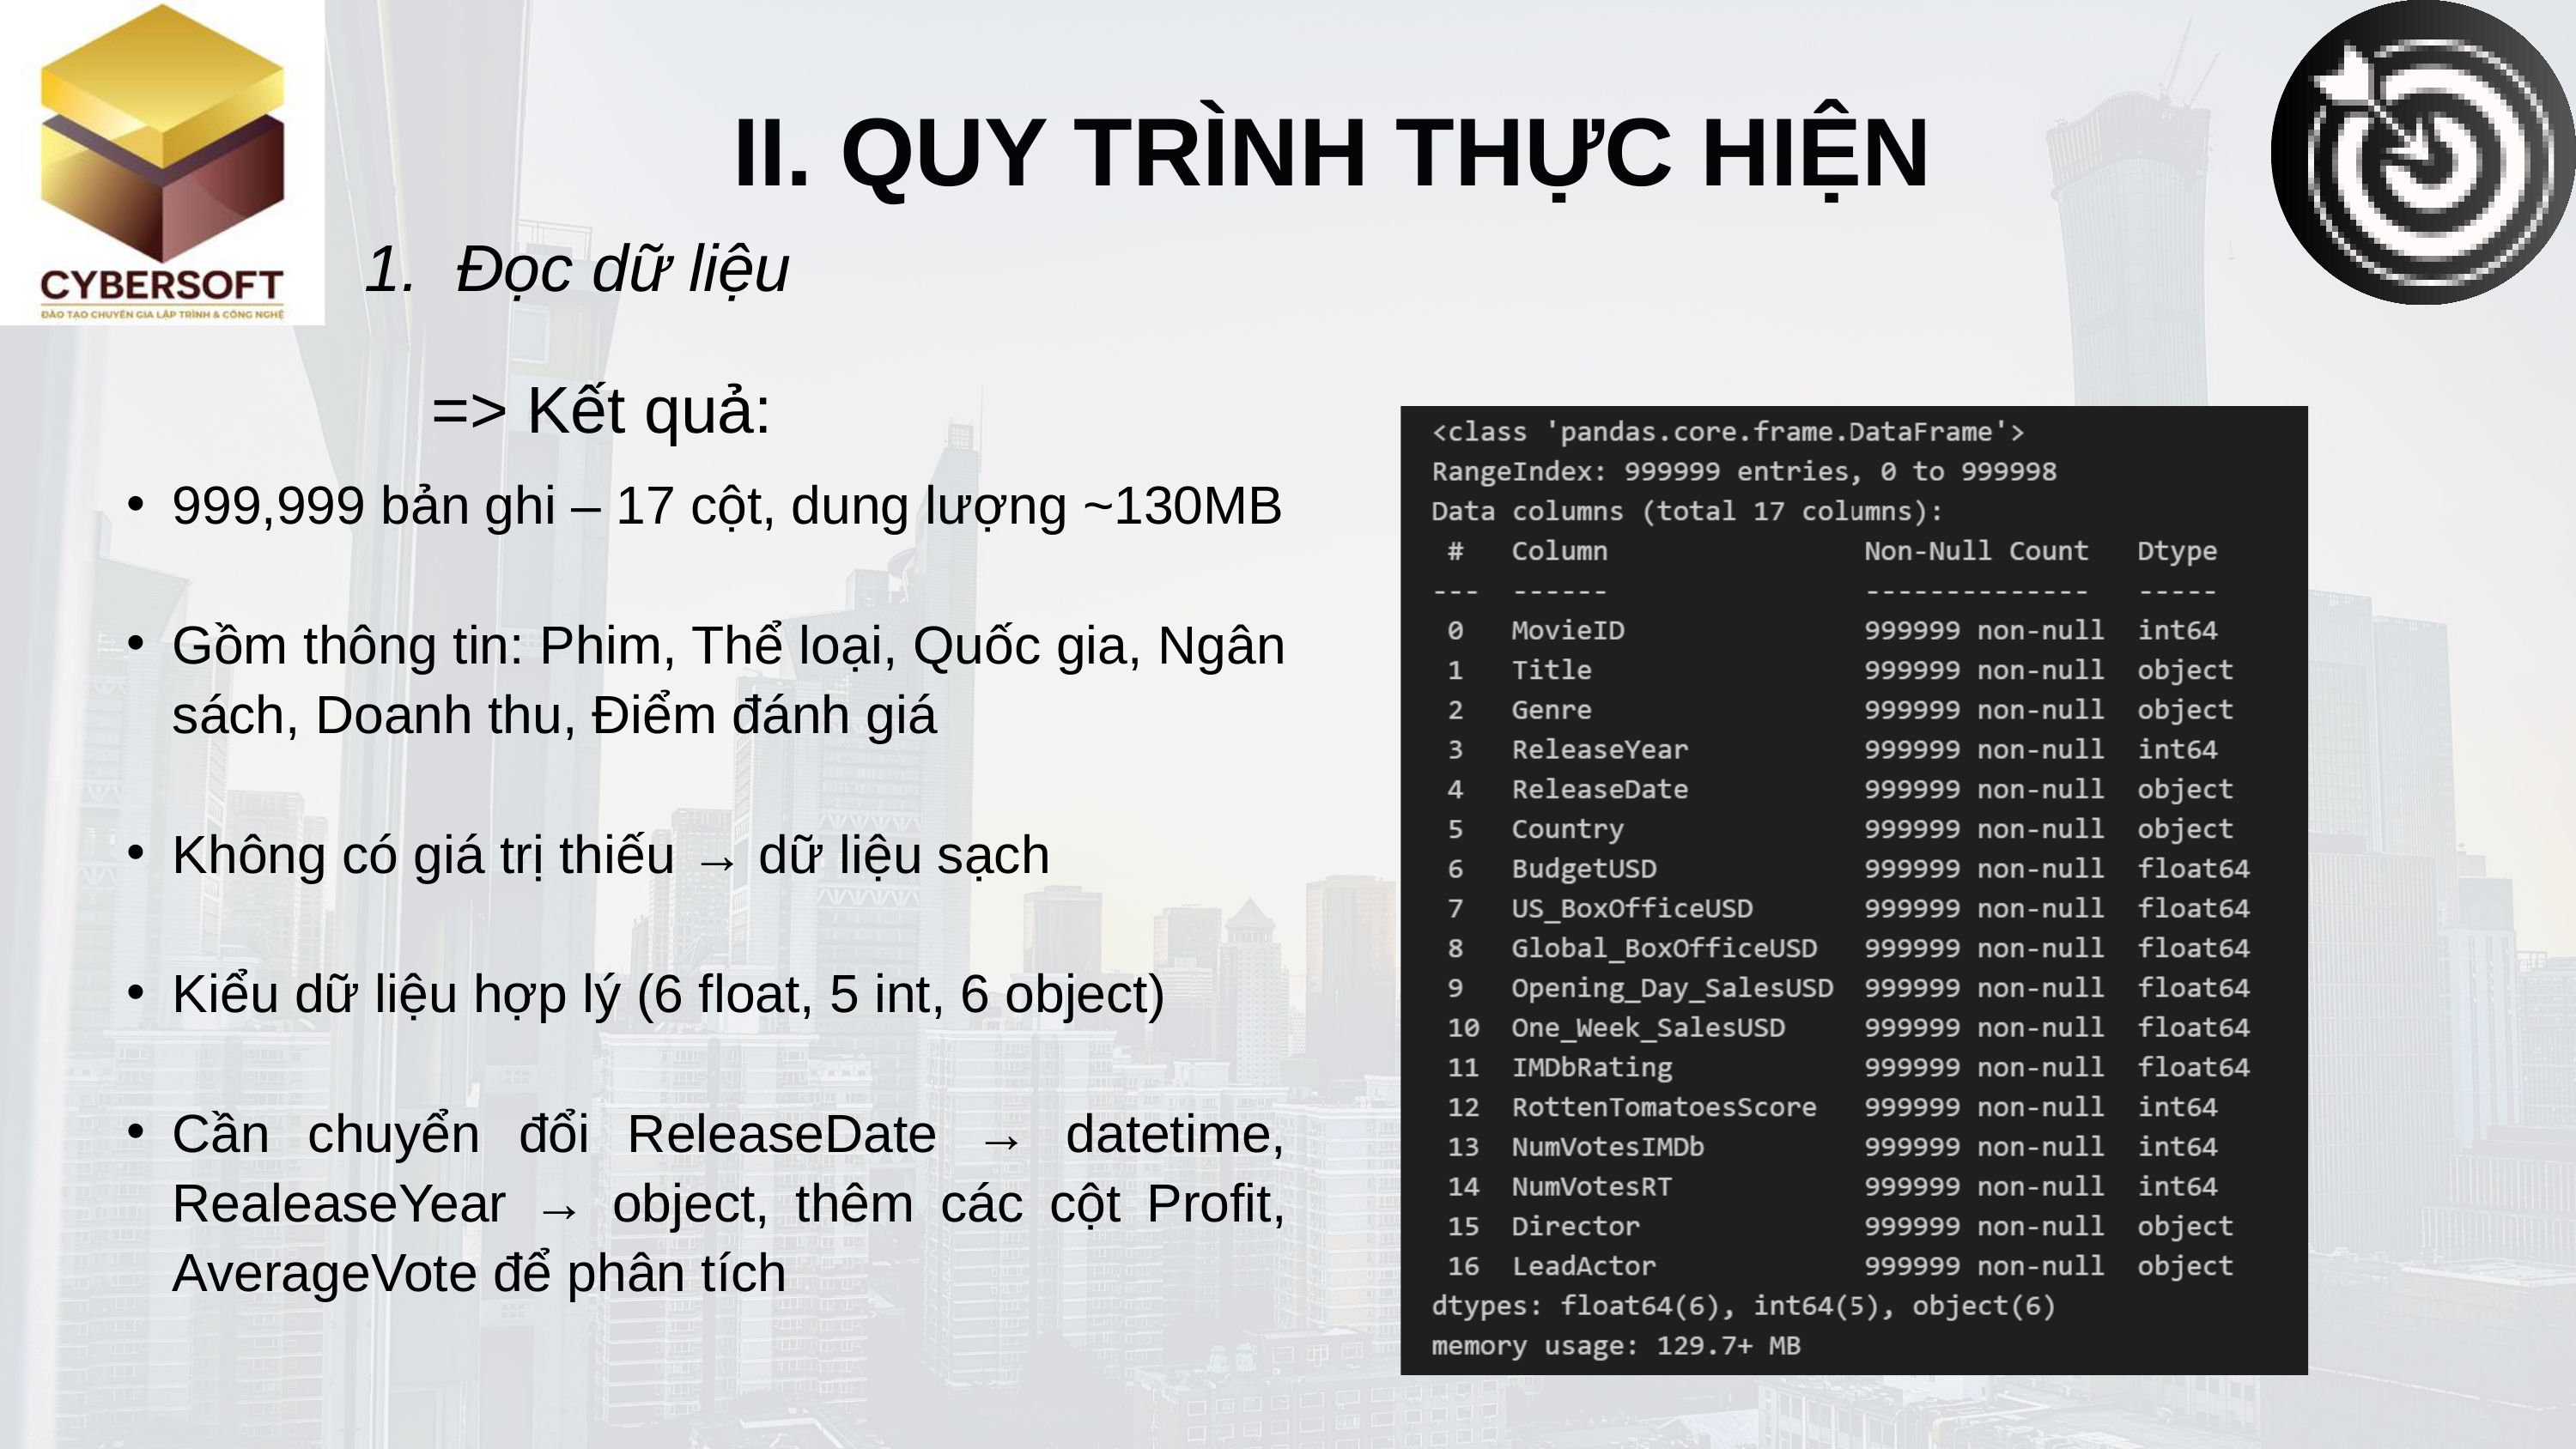

II. QUY TRÌNH THỰC HIỆN
1.  Đọc dữ liệu
=> Kết quả:

999,999 bản ghi – 17 cột, dung lượng ~130MB

Gồm thông tin: Phim, Thể loại, Quốc gia, Ngân sách, Doanh thu, Điểm đánh giá

Không có giá trị thiếu → dữ liệu sạch

Kiểu dữ liệu hợp lý (6 float, 5 int, 6 object)

Cần chuyển đổi ReleaseDate → datetime, RealeaseYear → object, thêm các cột Profit, AverageVote để phân tích